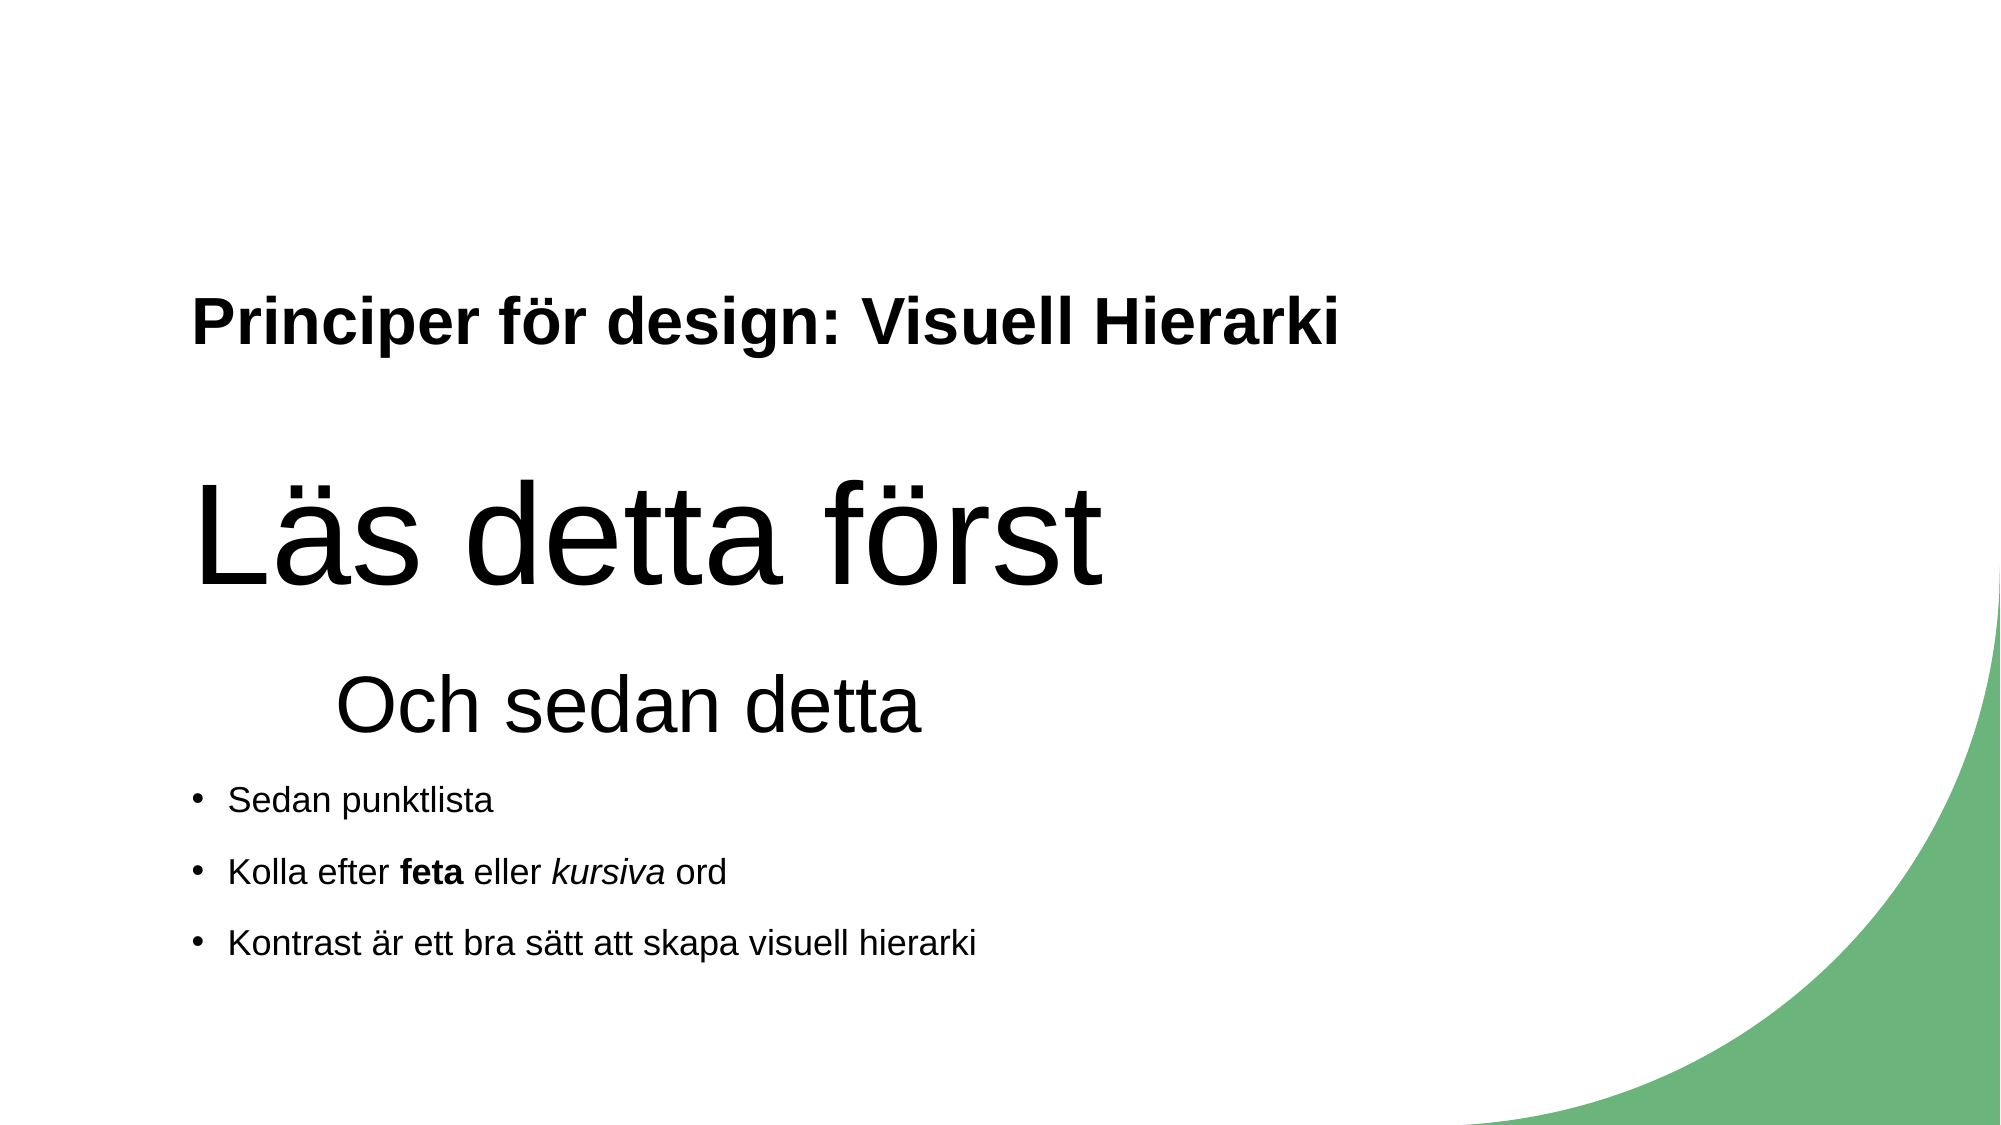

# Principer för design: Visuell Hierarki
Läs detta först
			Och sedan detta
Sedan punktlista
Kolla efter feta eller kursiva ord
Kontrast är ett bra sätt att skapa visuell hierarki